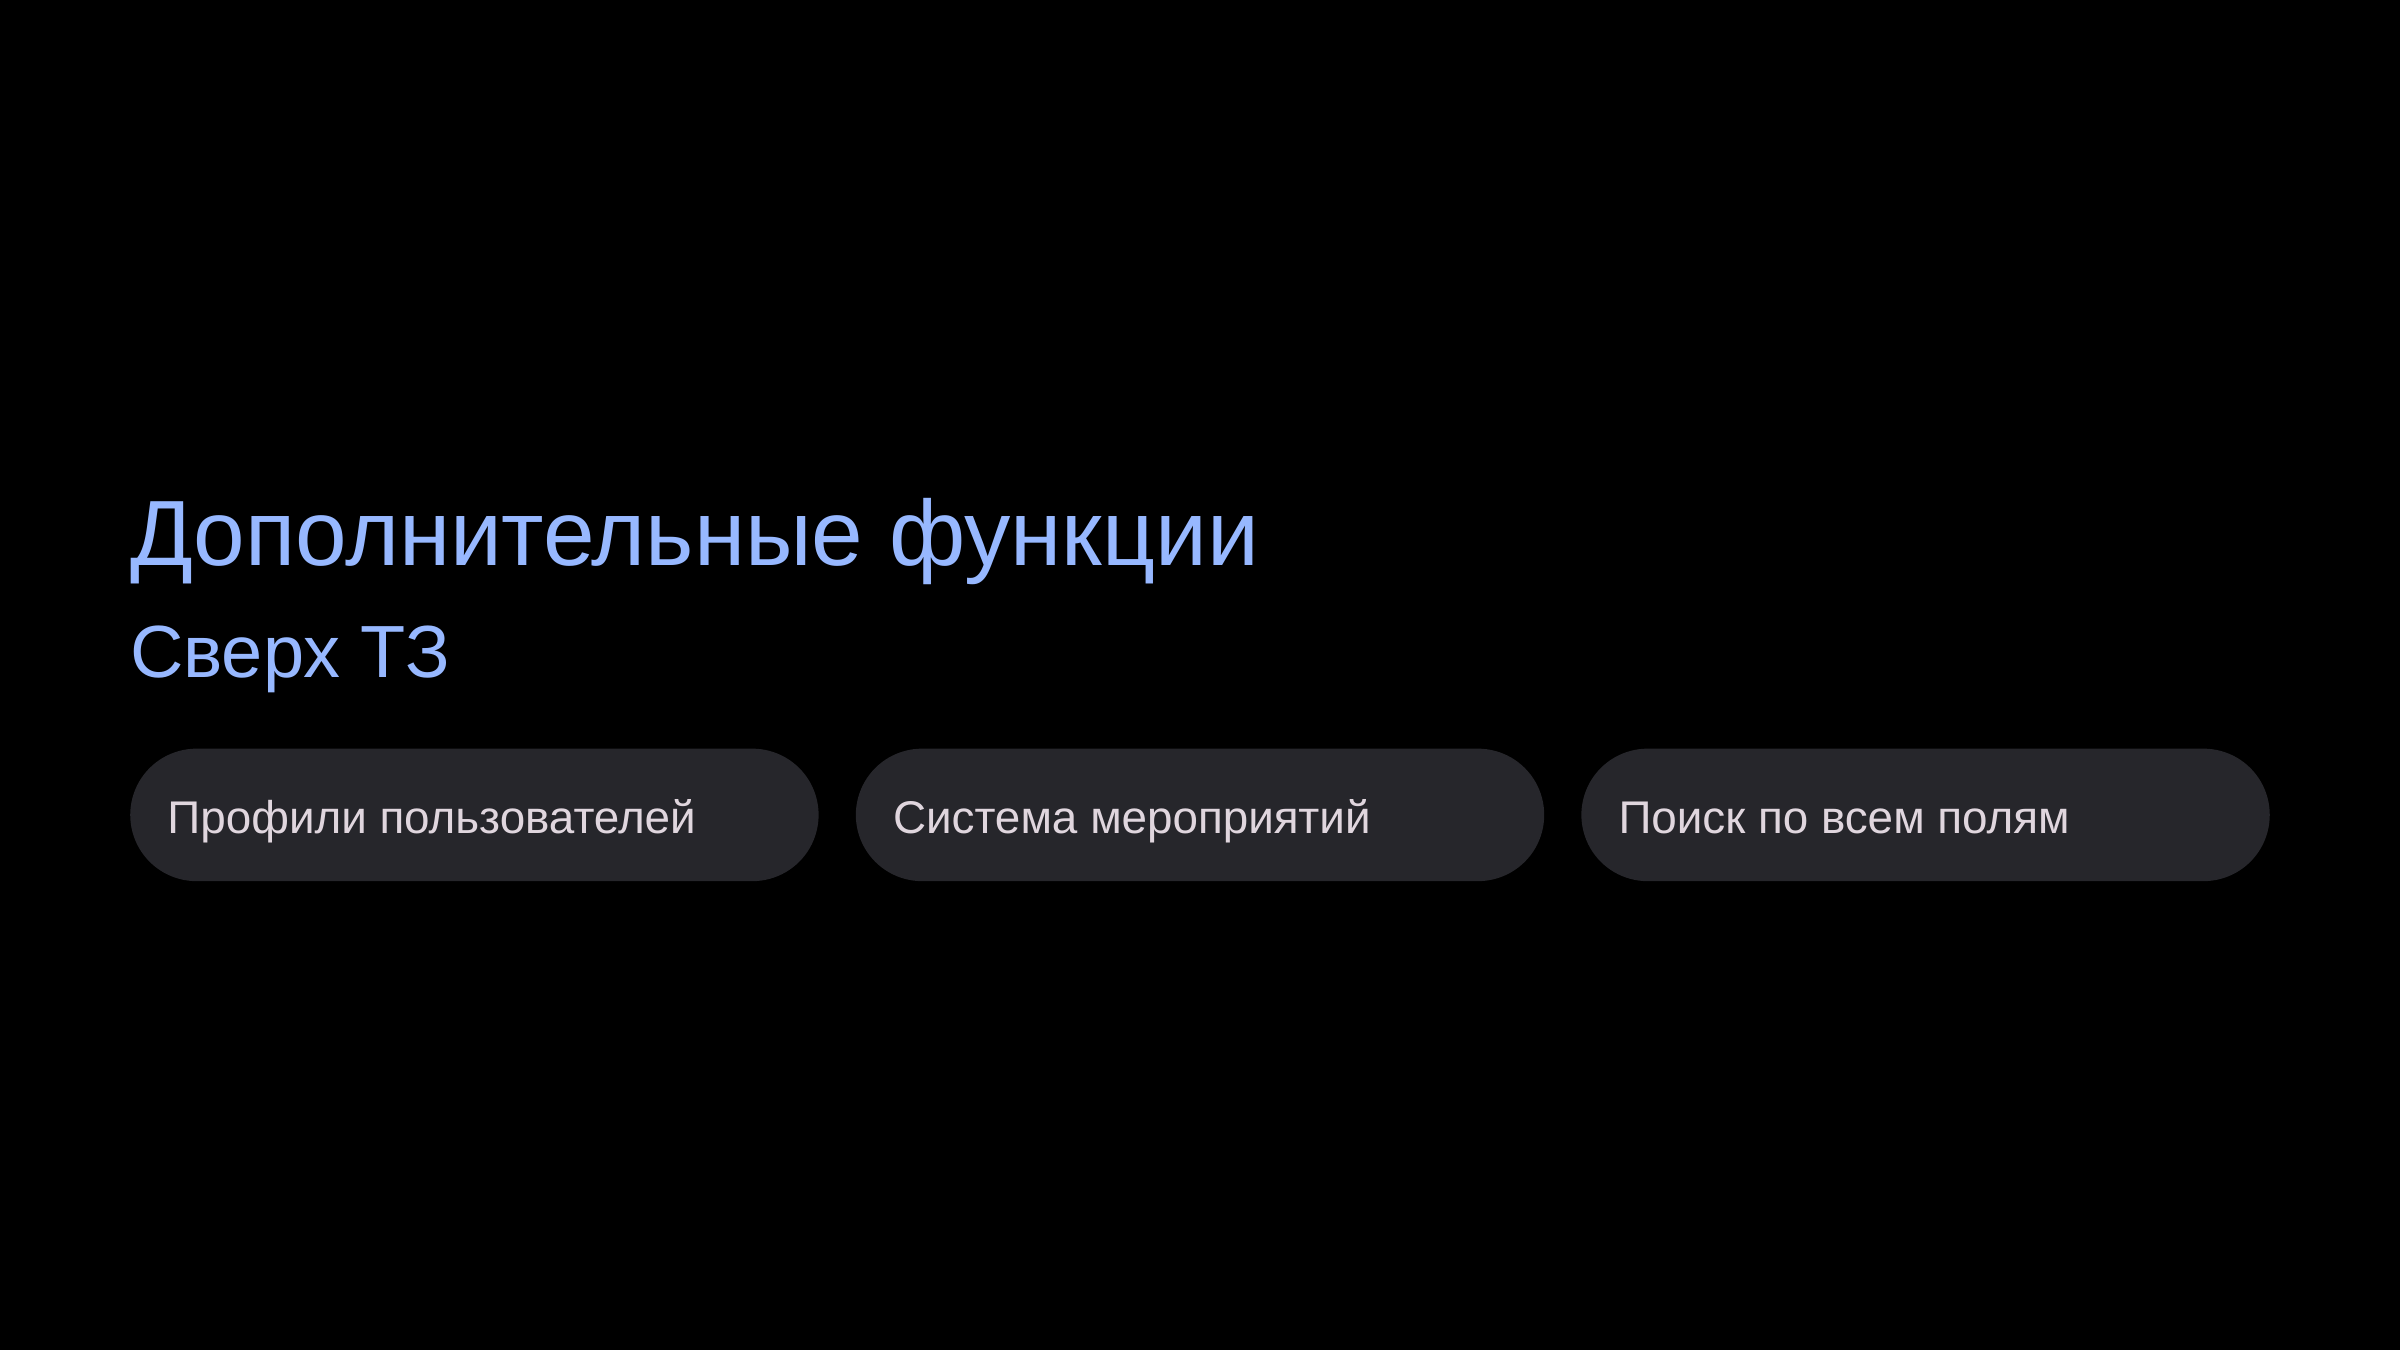

Дополнительные функции
Сверх ТЗ

Профили пользователей
Система мероприятий
Поиск по всем полям